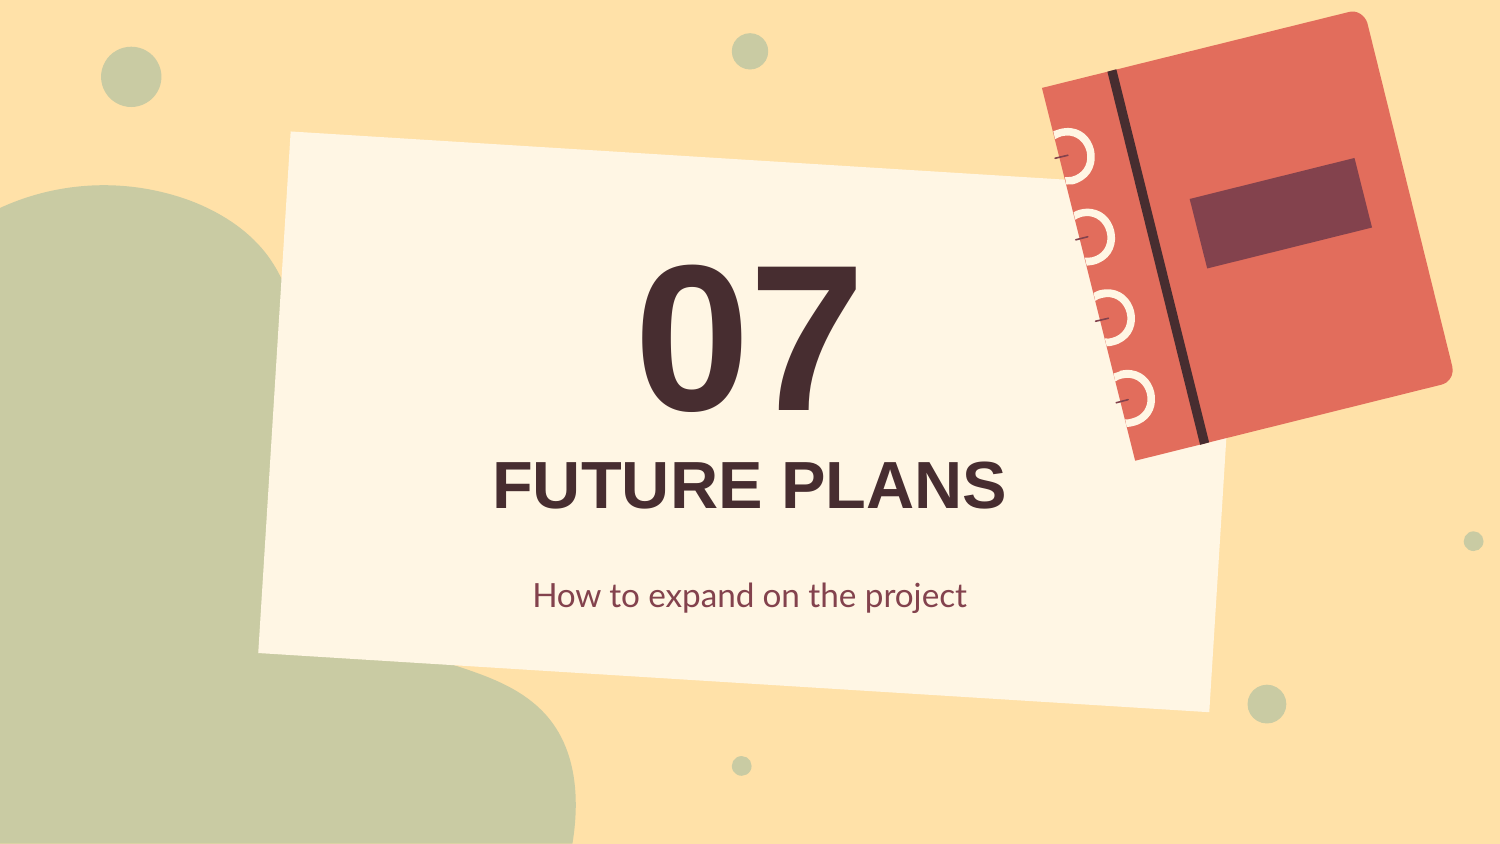

07
# FUTURE PLANS
How to expand on the project